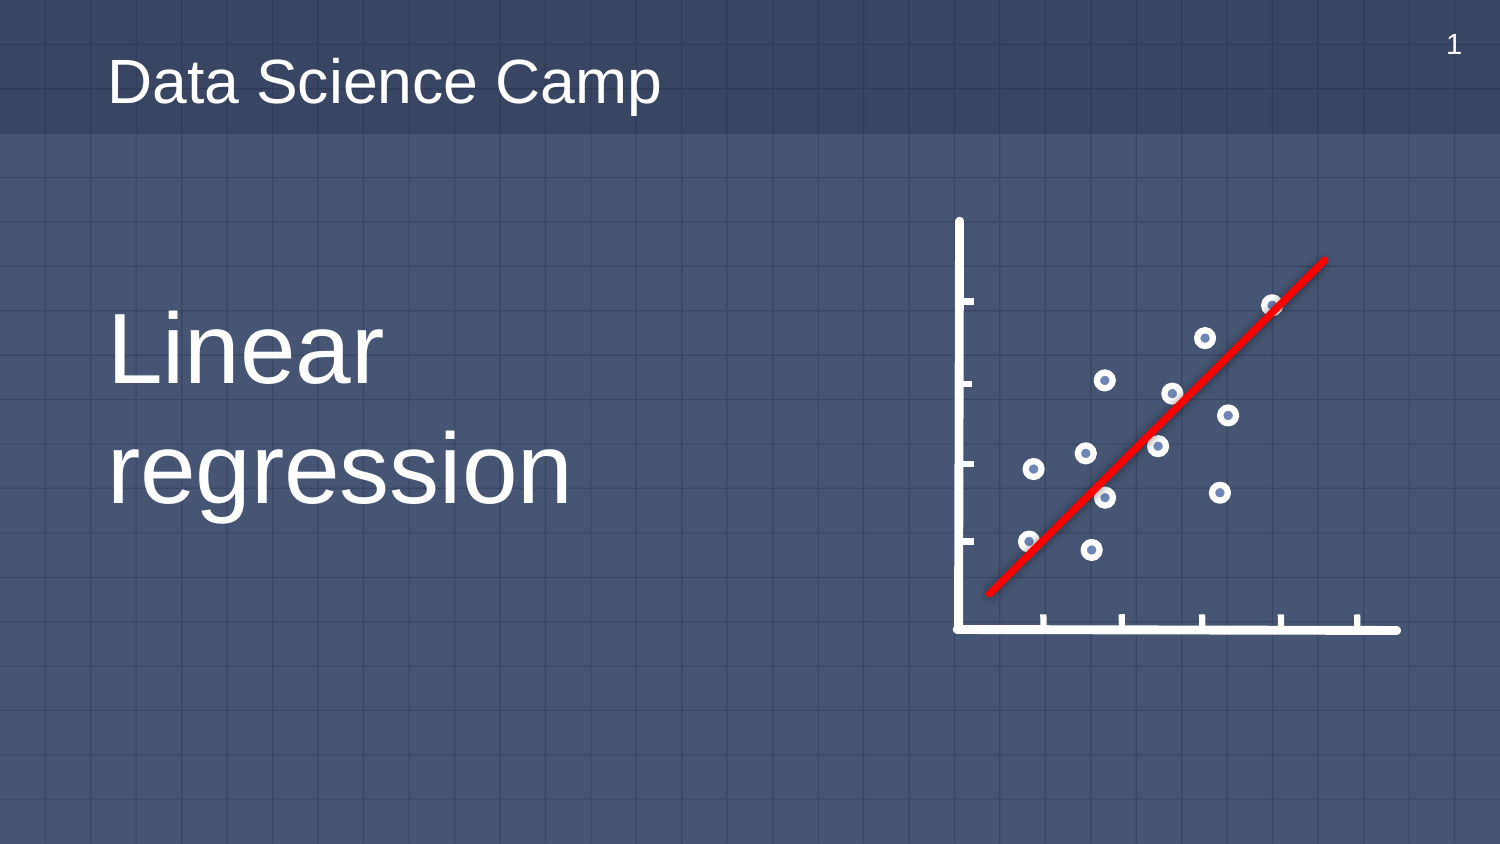

# Data Science Camp
1

Linear regression